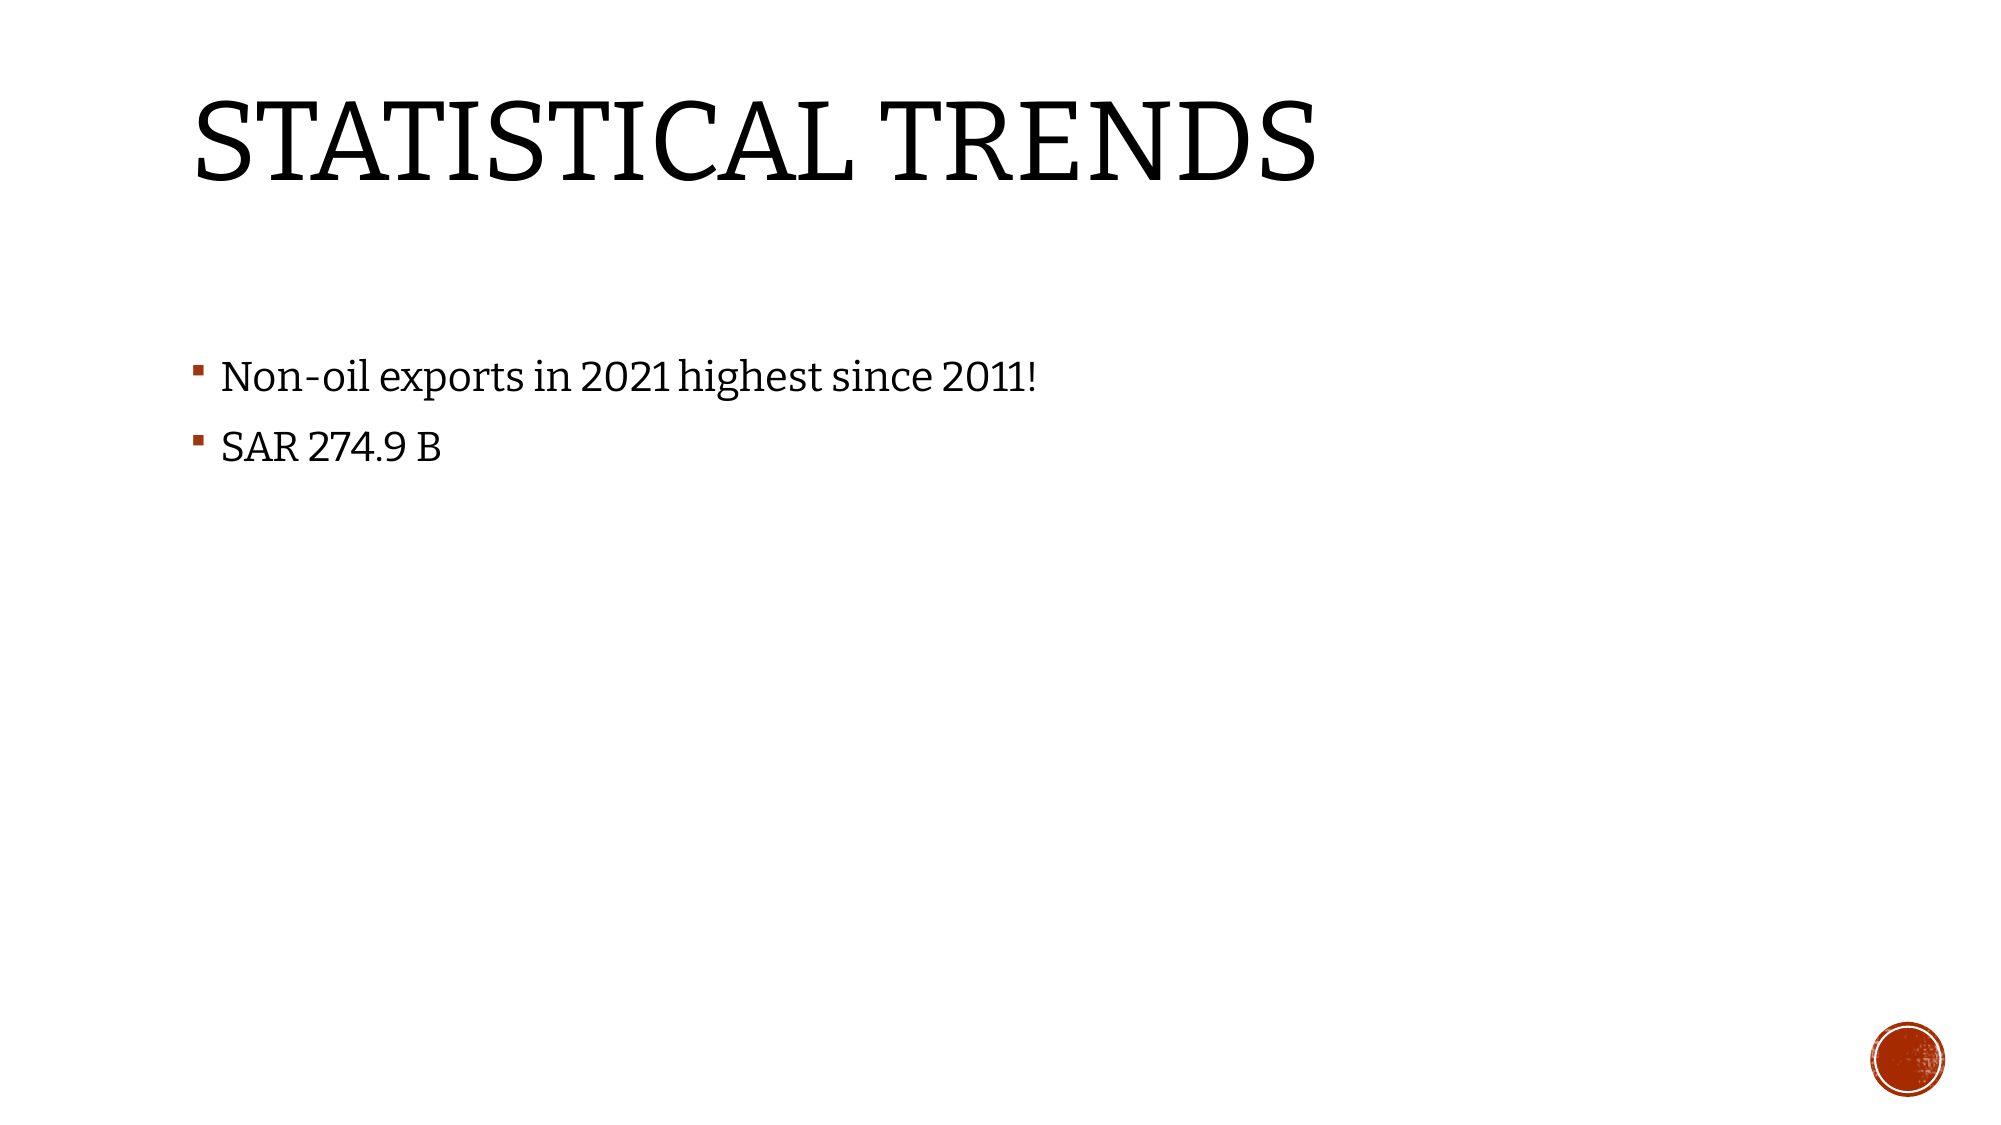

# Statistical Trends
Non-oil exports in 2021 highest since 2011!
SAR 274.9 B